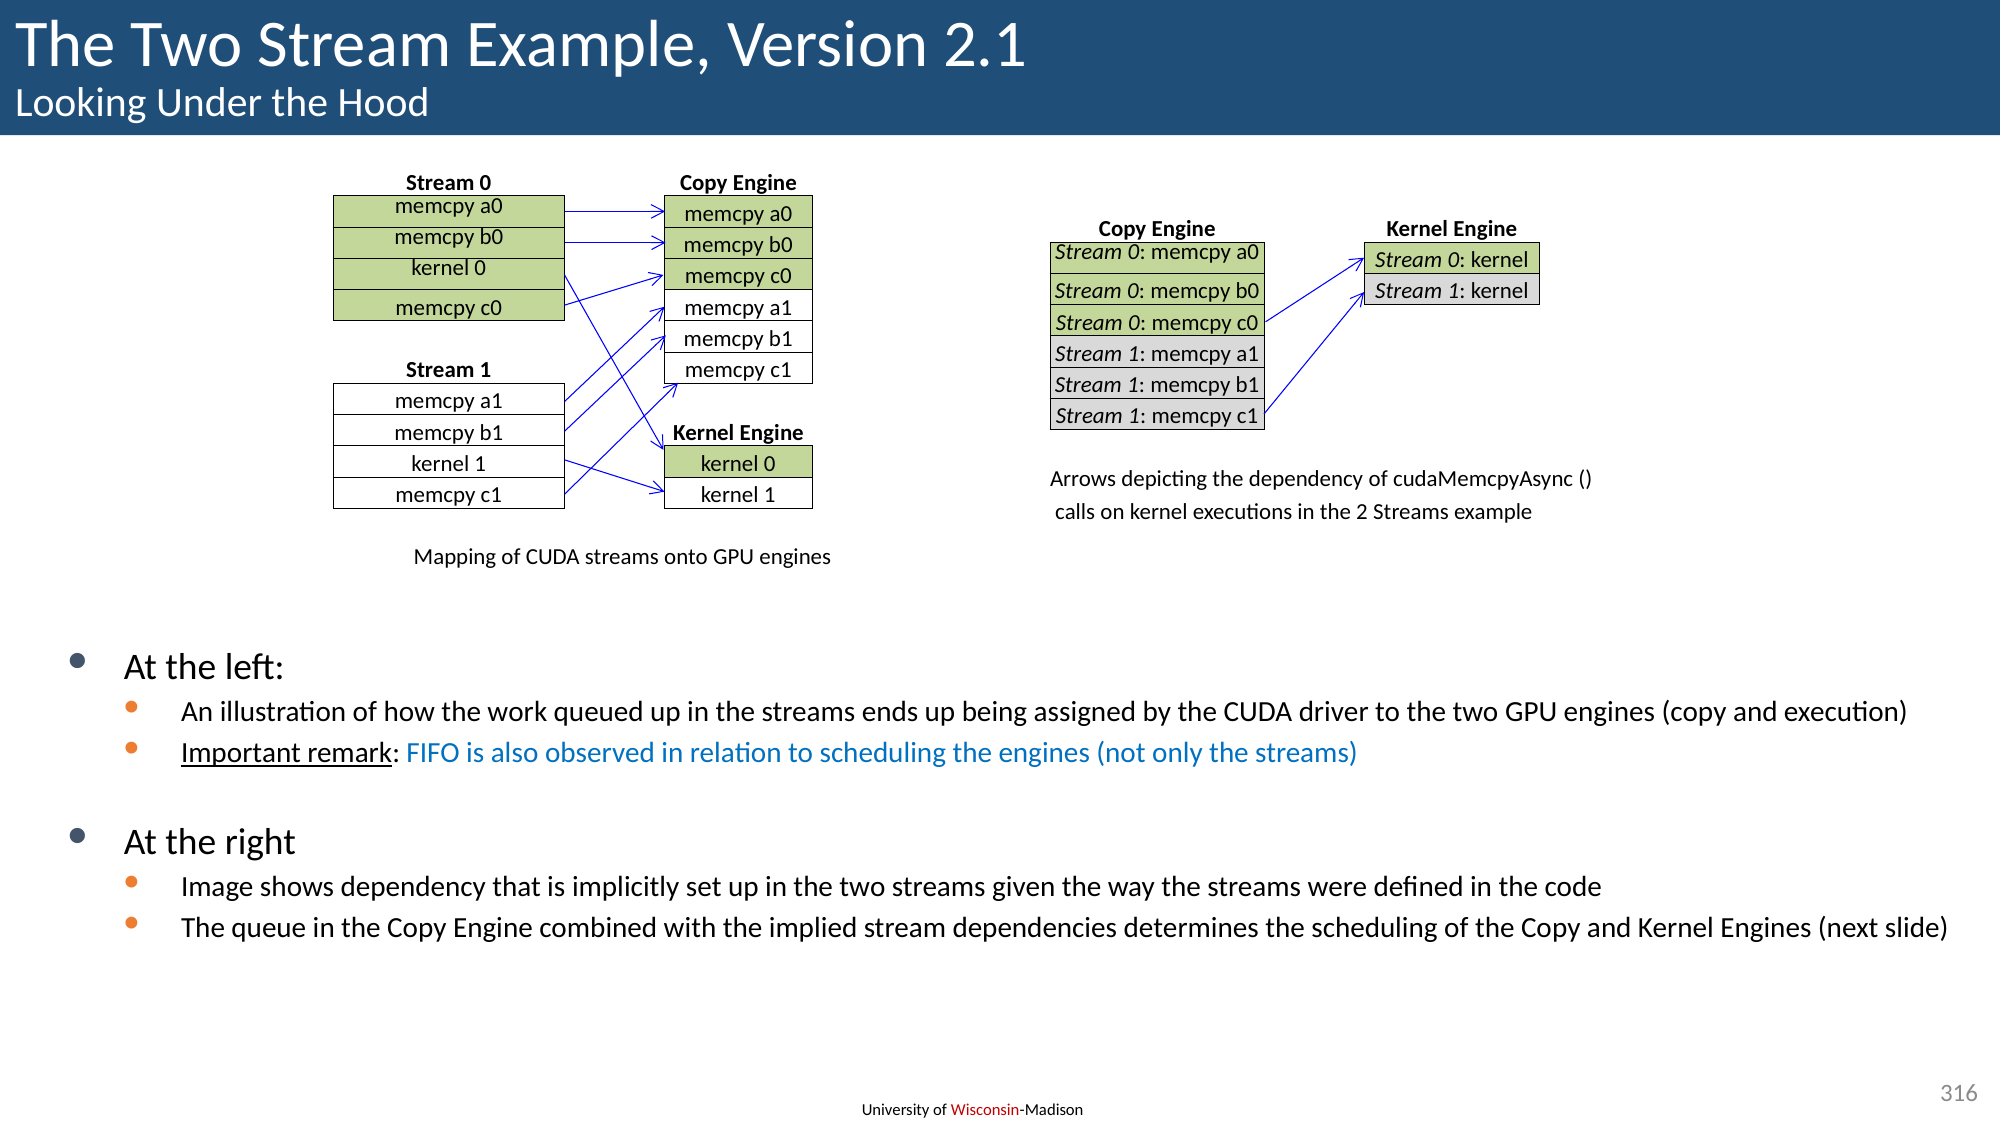

# The Two Stream Example, Version 2.1 Looking Under the Hood
| Stream 0 |  | Copy Engine |  |
| --- | --- | --- | --- |
| memcpy a0 |  | memcpy a0 |  |
| memcpy b0 |  | memcpy b0 |  |
| kernel 0 |  | memcpy c0 |  |
| memcpy c0 |  | memcpy a1 |  |
|  |  | memcpy b1 |  |
| Stream 1 |  | memcpy c1 |  |
| memcpy a1 |  |  |  |
| memcpy b1 |  | Kernel Engine |  |
| kernel 1 |  | kernel 0 |  |
| memcpy c1 |  | kernel 1 |  |
|  |  |  |  |
| Mapping of CUDA streams onto GPU engines |  |  |  |
| Copy Engine |  | Kernel Engine |  |
| --- | --- | --- | --- |
| Stream 0: memcpy a0 |  | Stream 0: kernel |  |
| Stream 0: memcpy b0 |  | Stream 1: kernel |  |
| Stream 0: memcpy c0 |  |  |  |
| Stream 1: memcpy a1 |  |  |  |
| Stream 1: memcpy b1 |  |  |  |
| Stream 1: memcpy c1 |  |  |  |
|  |  |  |  |
| Arrows depicting the dependency of cudaMemcpyAsync () |  |  |  |
| calls on kernel executions in the 2 Streams example |  |  |  |
At the left:
An illustration of how the work queued up in the streams ends up being assigned by the CUDA driver to the two GPU engines (copy and execution)
Important remark: FIFO is also observed in relation to scheduling the engines (not only the streams)

At the right
Image shows dependency that is implicitly set up in the two streams given the way the streams were defined in the code
The queue in the Copy Engine combined with the implied stream dependencies determines the scheduling of the Copy and Kernel Engines (next slide)
316